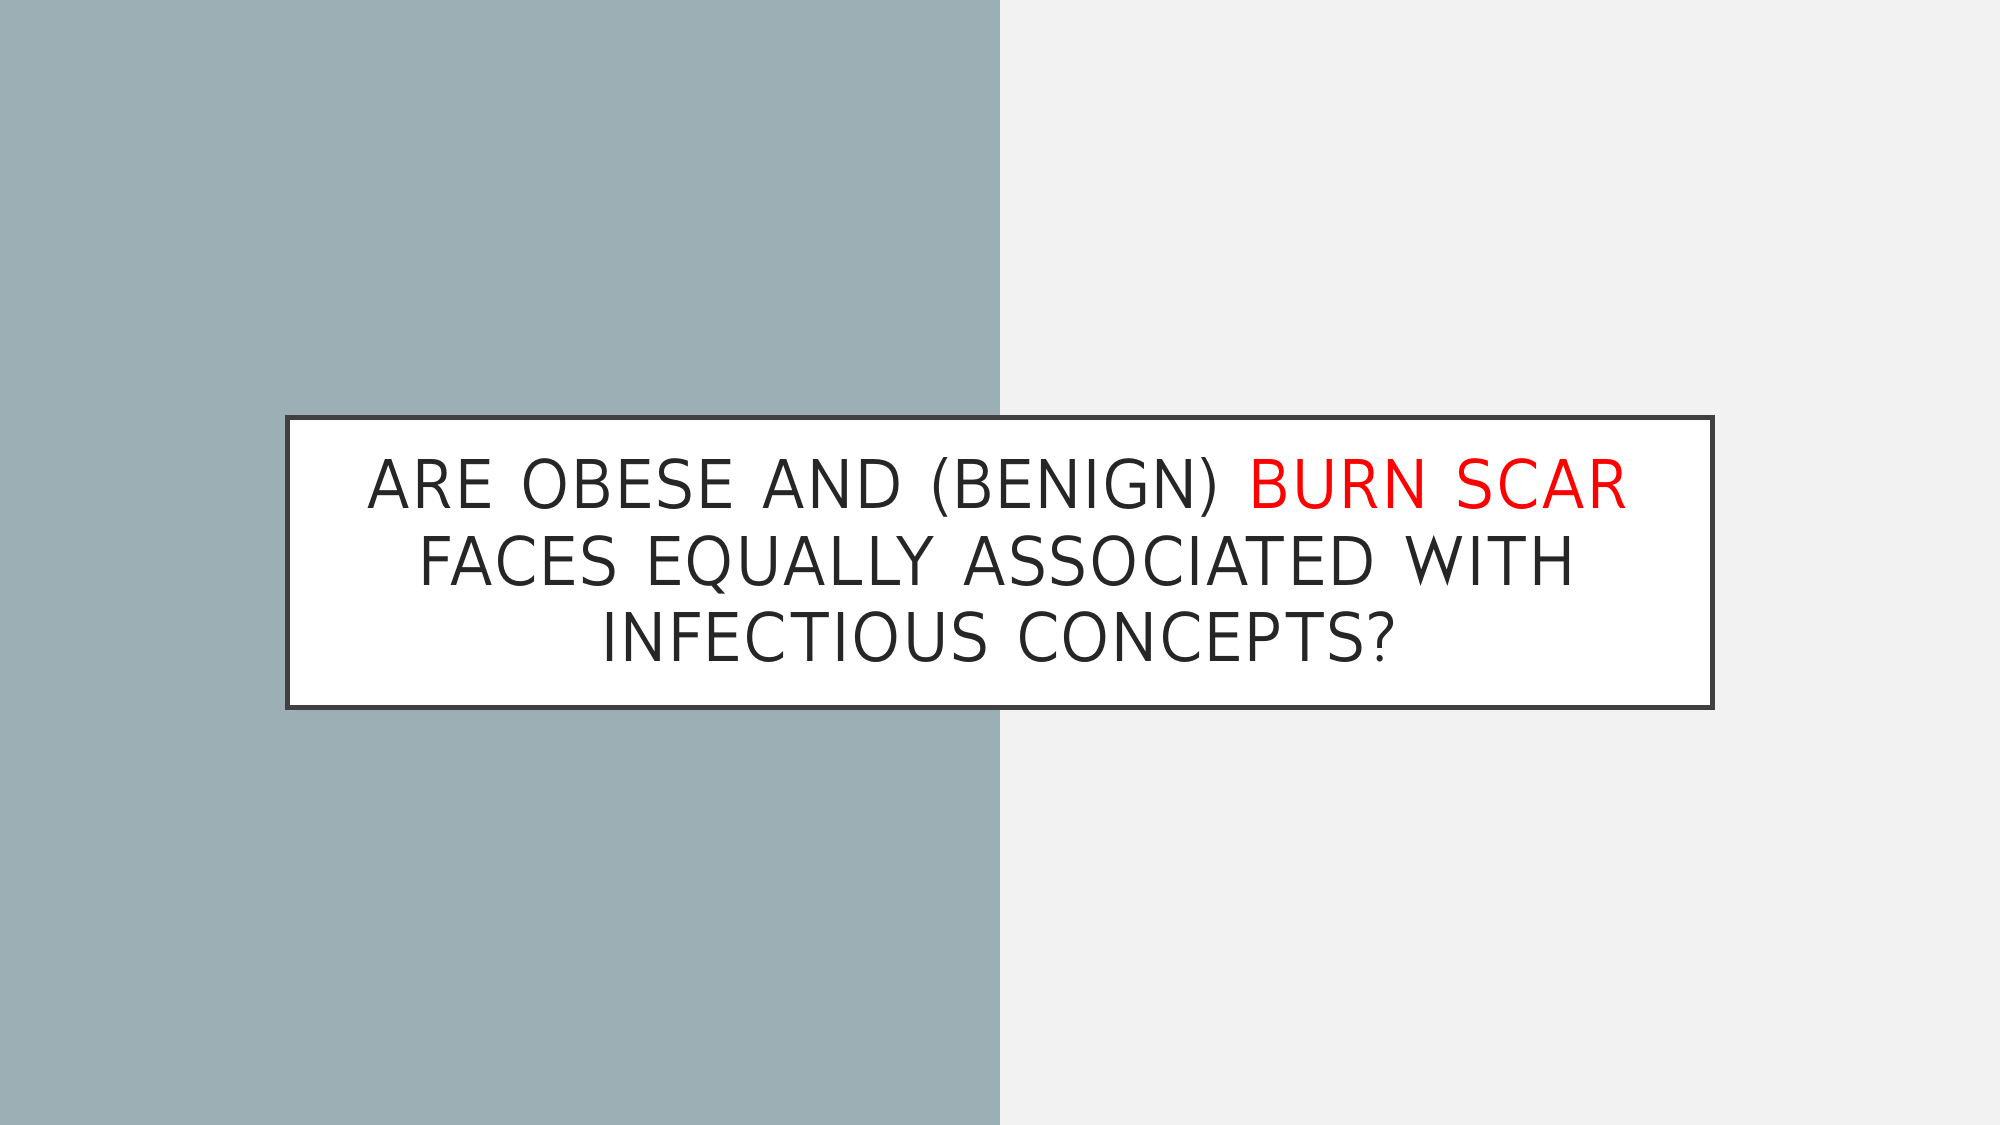

# Are obese and (BENIGN) BURN SCAR faces equally associated with infectious concepts?